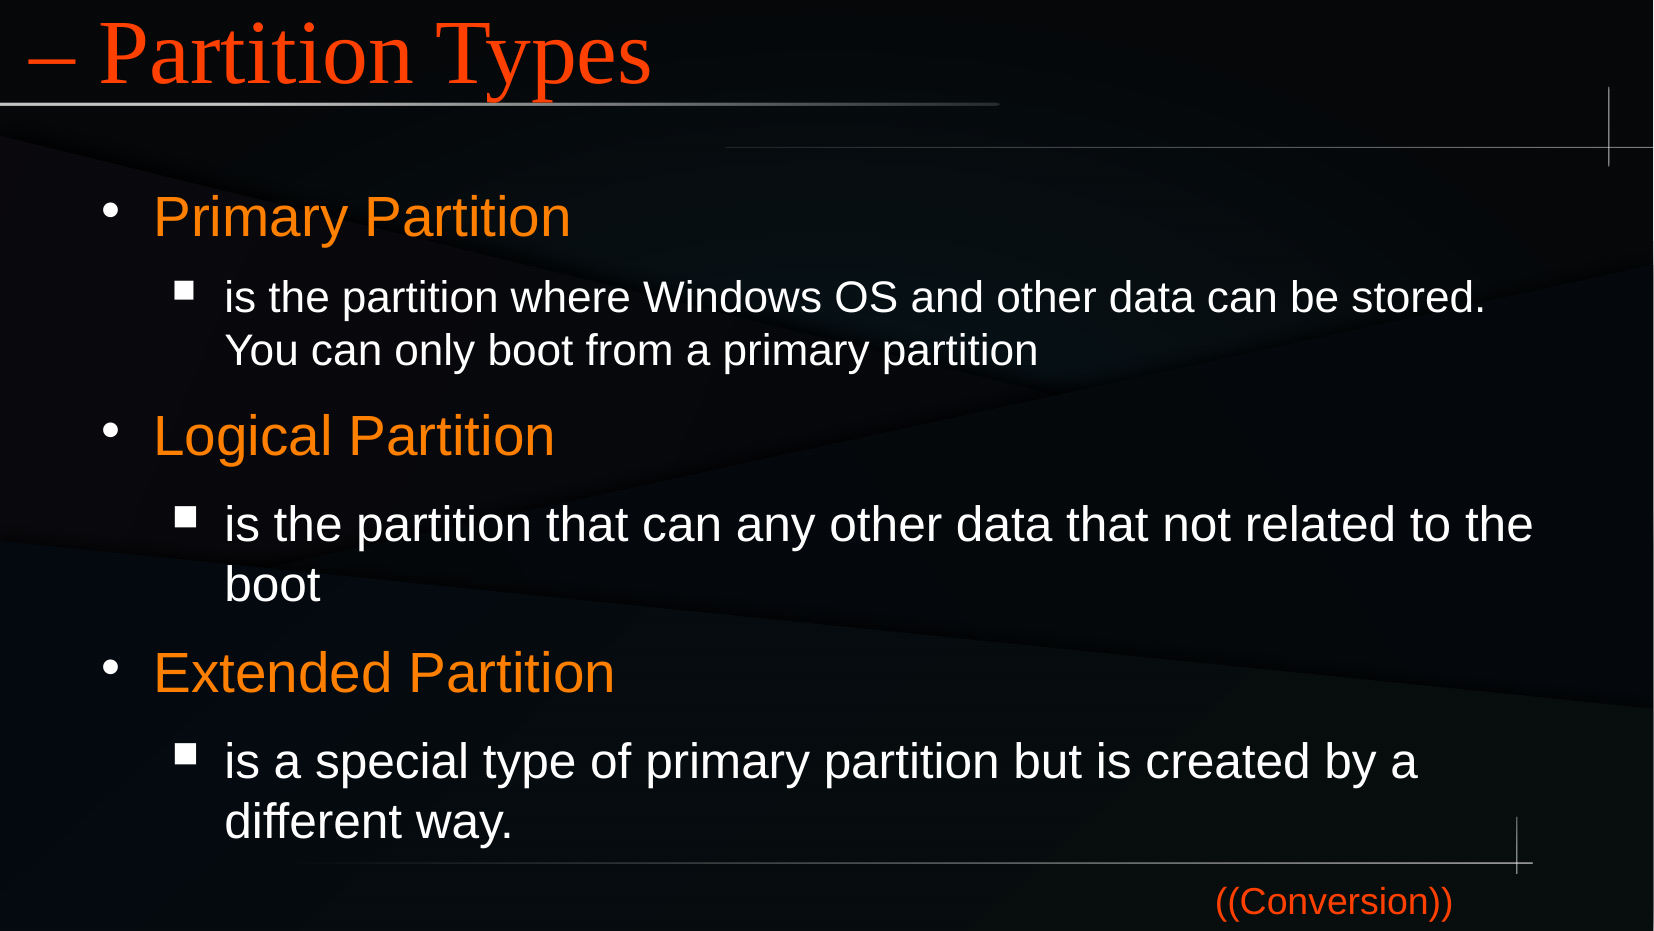

– Partition Types
Primary Partition
is the partition where Windows OS and other data can be stored. You can only boot from a primary partition
Logical Partition
is the partition that can any other data that not related to the boot
Extended Partition
is a special type of primary partition but is created by a different way.
((Conversion))